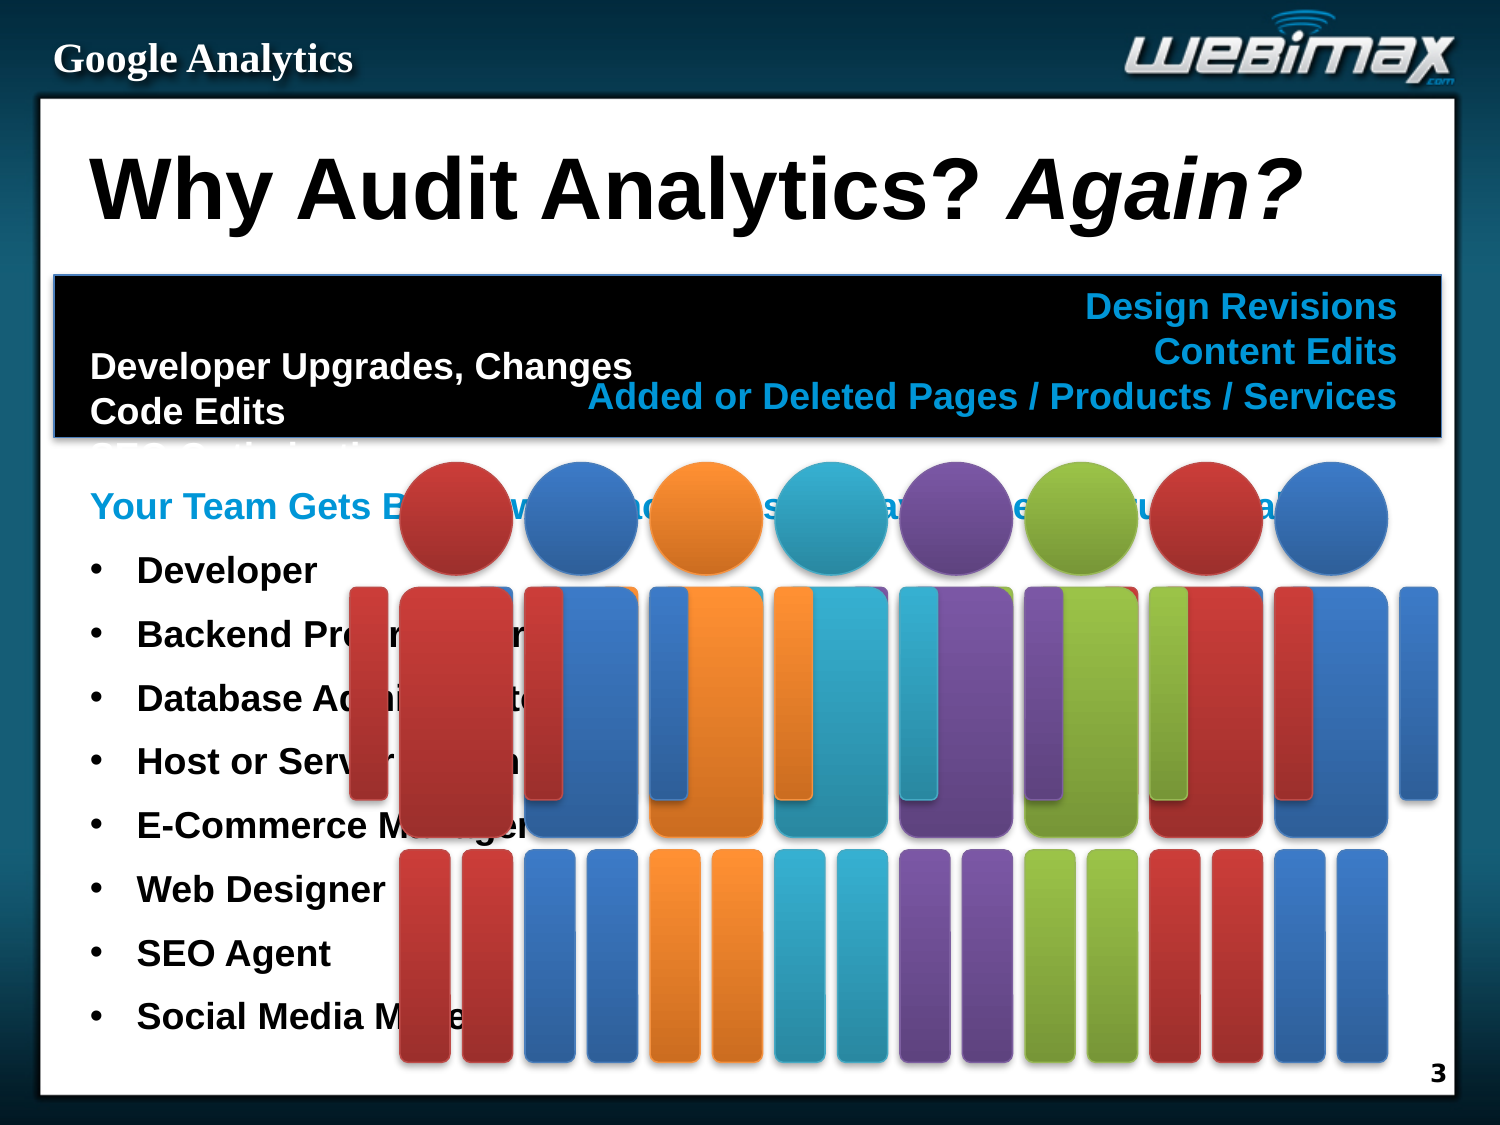

# Google Analytics
Why Audit Analytics? Again?

Developer Upgrades, Changes
Code Edits
SEO Optimizations

Design Revisions
Content Edits
 Added or Deleted Pages / Products / Services

Your Team Gets Bigger with Each Passing Day… They Disrupt Analytics
Developer
Backend Programmer
Database Administrator
Host or Server Admin
E-Commerce Manager
Web Designer
SEO Agent
Social Media Maven
3